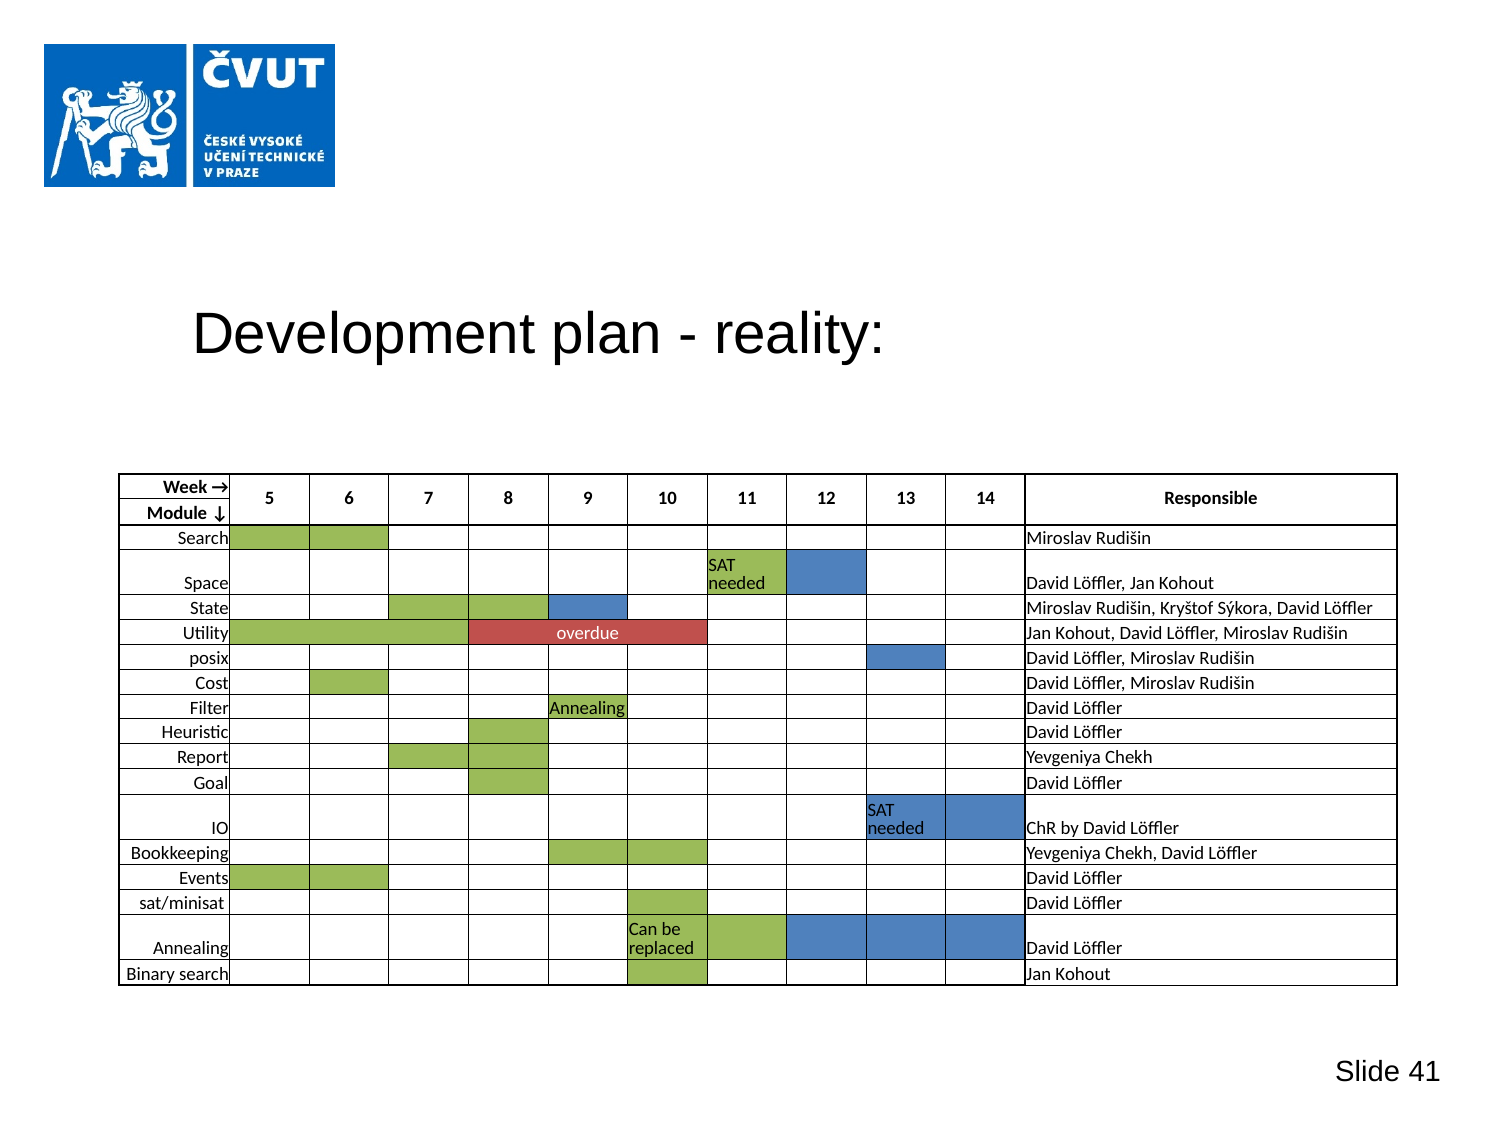

# Development plan - reality:
| Week → | 5 | 6 | 7 | 8 | 9 | 10 | 11 | 12 | 13 | 14 | Responsible |
| --- | --- | --- | --- | --- | --- | --- | --- | --- | --- | --- | --- |
| Module ↓ |  |  |  |  |  |  |  |  |  |  |  |
| Search |  |  |  |  |  |  |  |  |  |  | Miroslav Rudišin |
| Space |  |  |  |  |  |  | SAT needed |  |  |  | David Löffler, Jan Kohout |
| State |  |  |  |  |  |  |  |  |  |  | Miroslav Rudišin, Kryštof Sýkora, David Löffler |
| Utility |  |  |  | overdue |  |  |  |  |  |  | Jan Kohout, David Löffler, Miroslav Rudišin |
| posix |  |  |  |  |  |  |  |  |  |  | David Löffler, Miroslav Rudišin |
| Cost |  |  |  |  |  |  |  |  |  |  | David Löffler, Miroslav Rudišin |
| Filter |  |  |  |  | Annealing |  |  |  |  |  | David Löffler |
| Heuristic |  |  |  |  |  |  |  |  |  |  | David Löffler |
| Report |  |  |  |  |  |  |  |  |  |  | Yevgeniya Chekh |
| Goal |  |  |  |  |  |  |  |  |  |  | David Löffler |
| IO |  |  |  |  |  |  |  |  | SAT needed |  | ChR by David Löffler |
| Bookkeeping |  |  |  |  |  |  |  |  |  |  | Yevgeniya Chekh, David Löffler |
| Events |  |  |  |  |  |  |  |  |  |  | David Löffler |
| sat/minisat |  |  |  |  |  |  |  |  |  |  | David Löffler |
| Annealing |  |  |  |  |  | Can be replaced |  |  |  |  | David Löffler |
| Binary search |  |  |  |  |  |  |  |  |  |  | Jan Kohout |